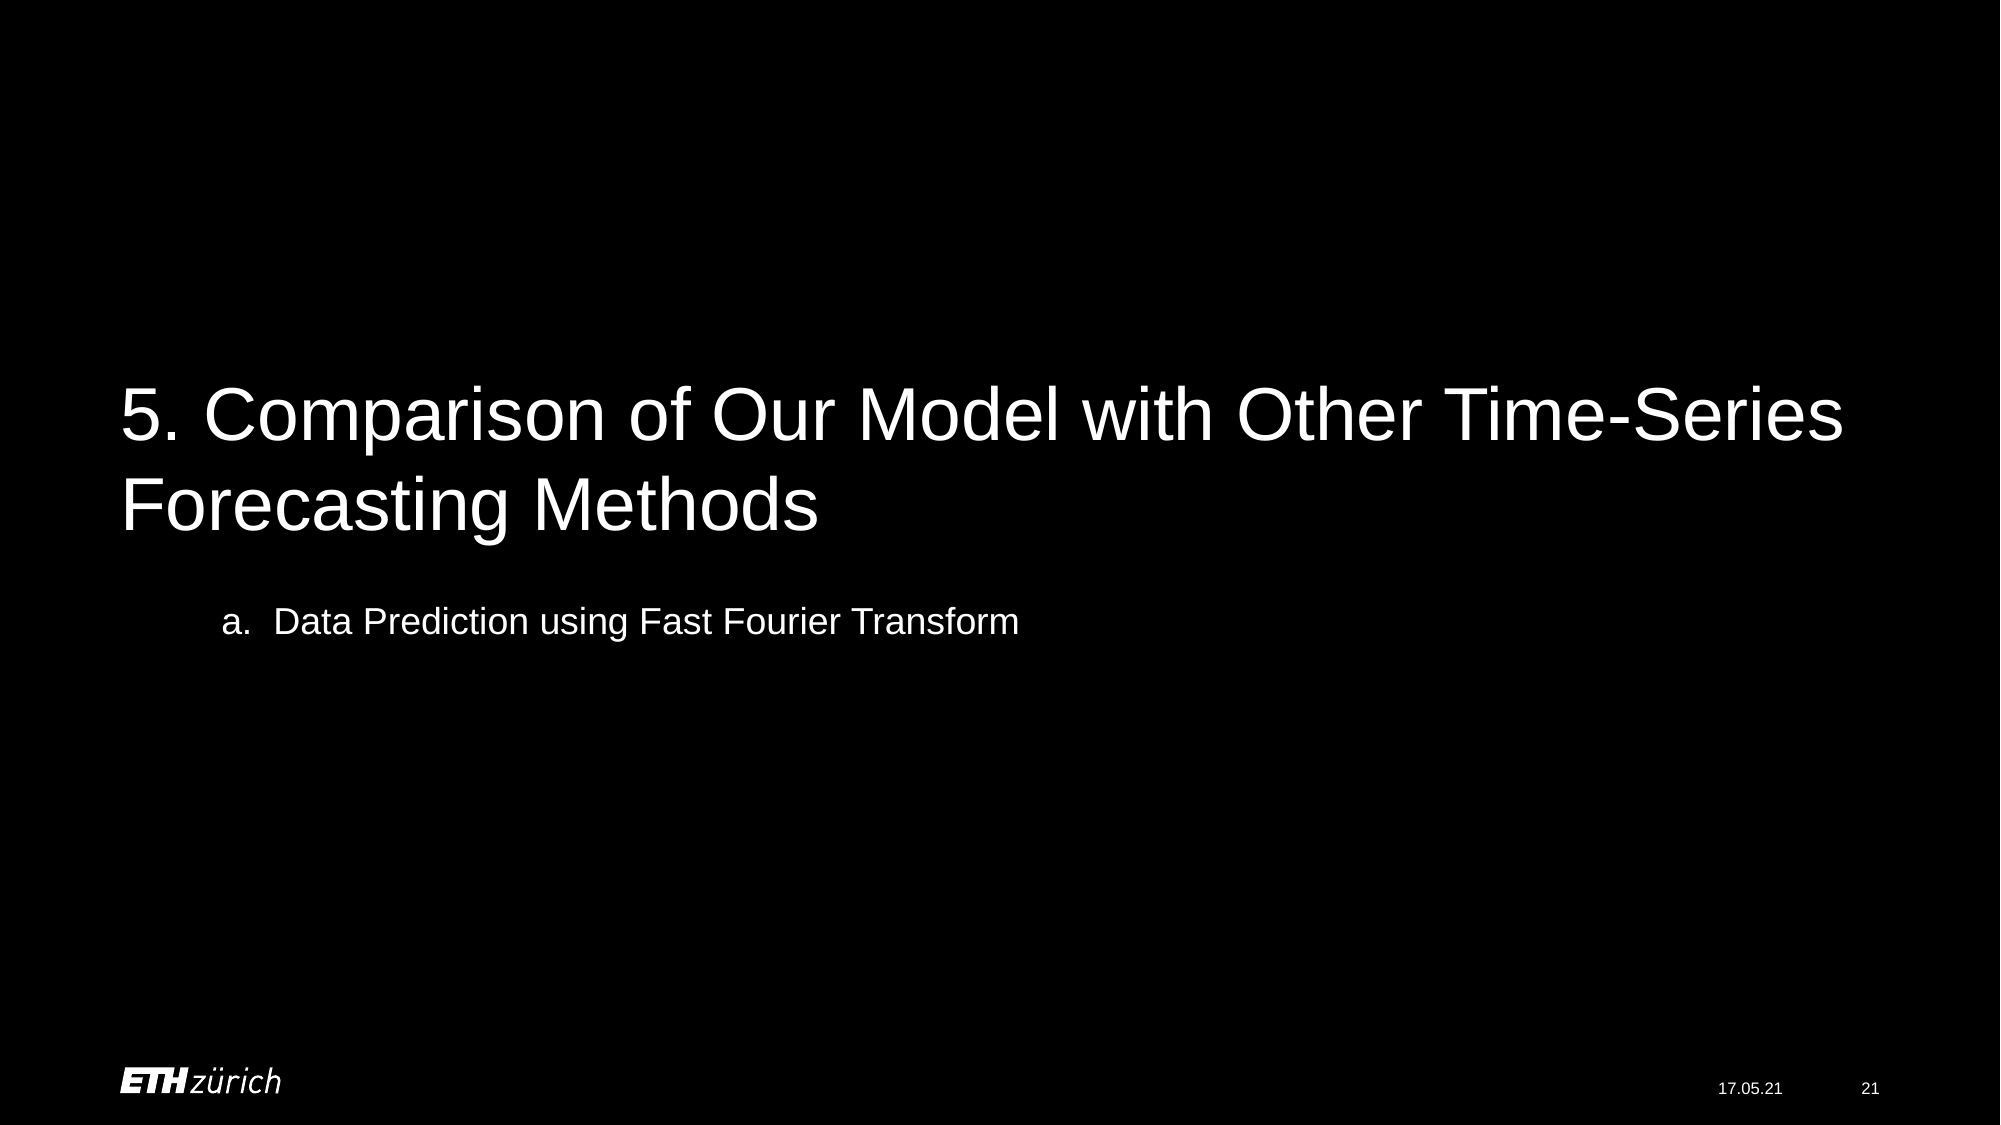

# 5. Comparison of Our Model with Other Time-Series Forecasting Methods
a.  Data Prediction using Fast Fourier Transform
17.05.21
21